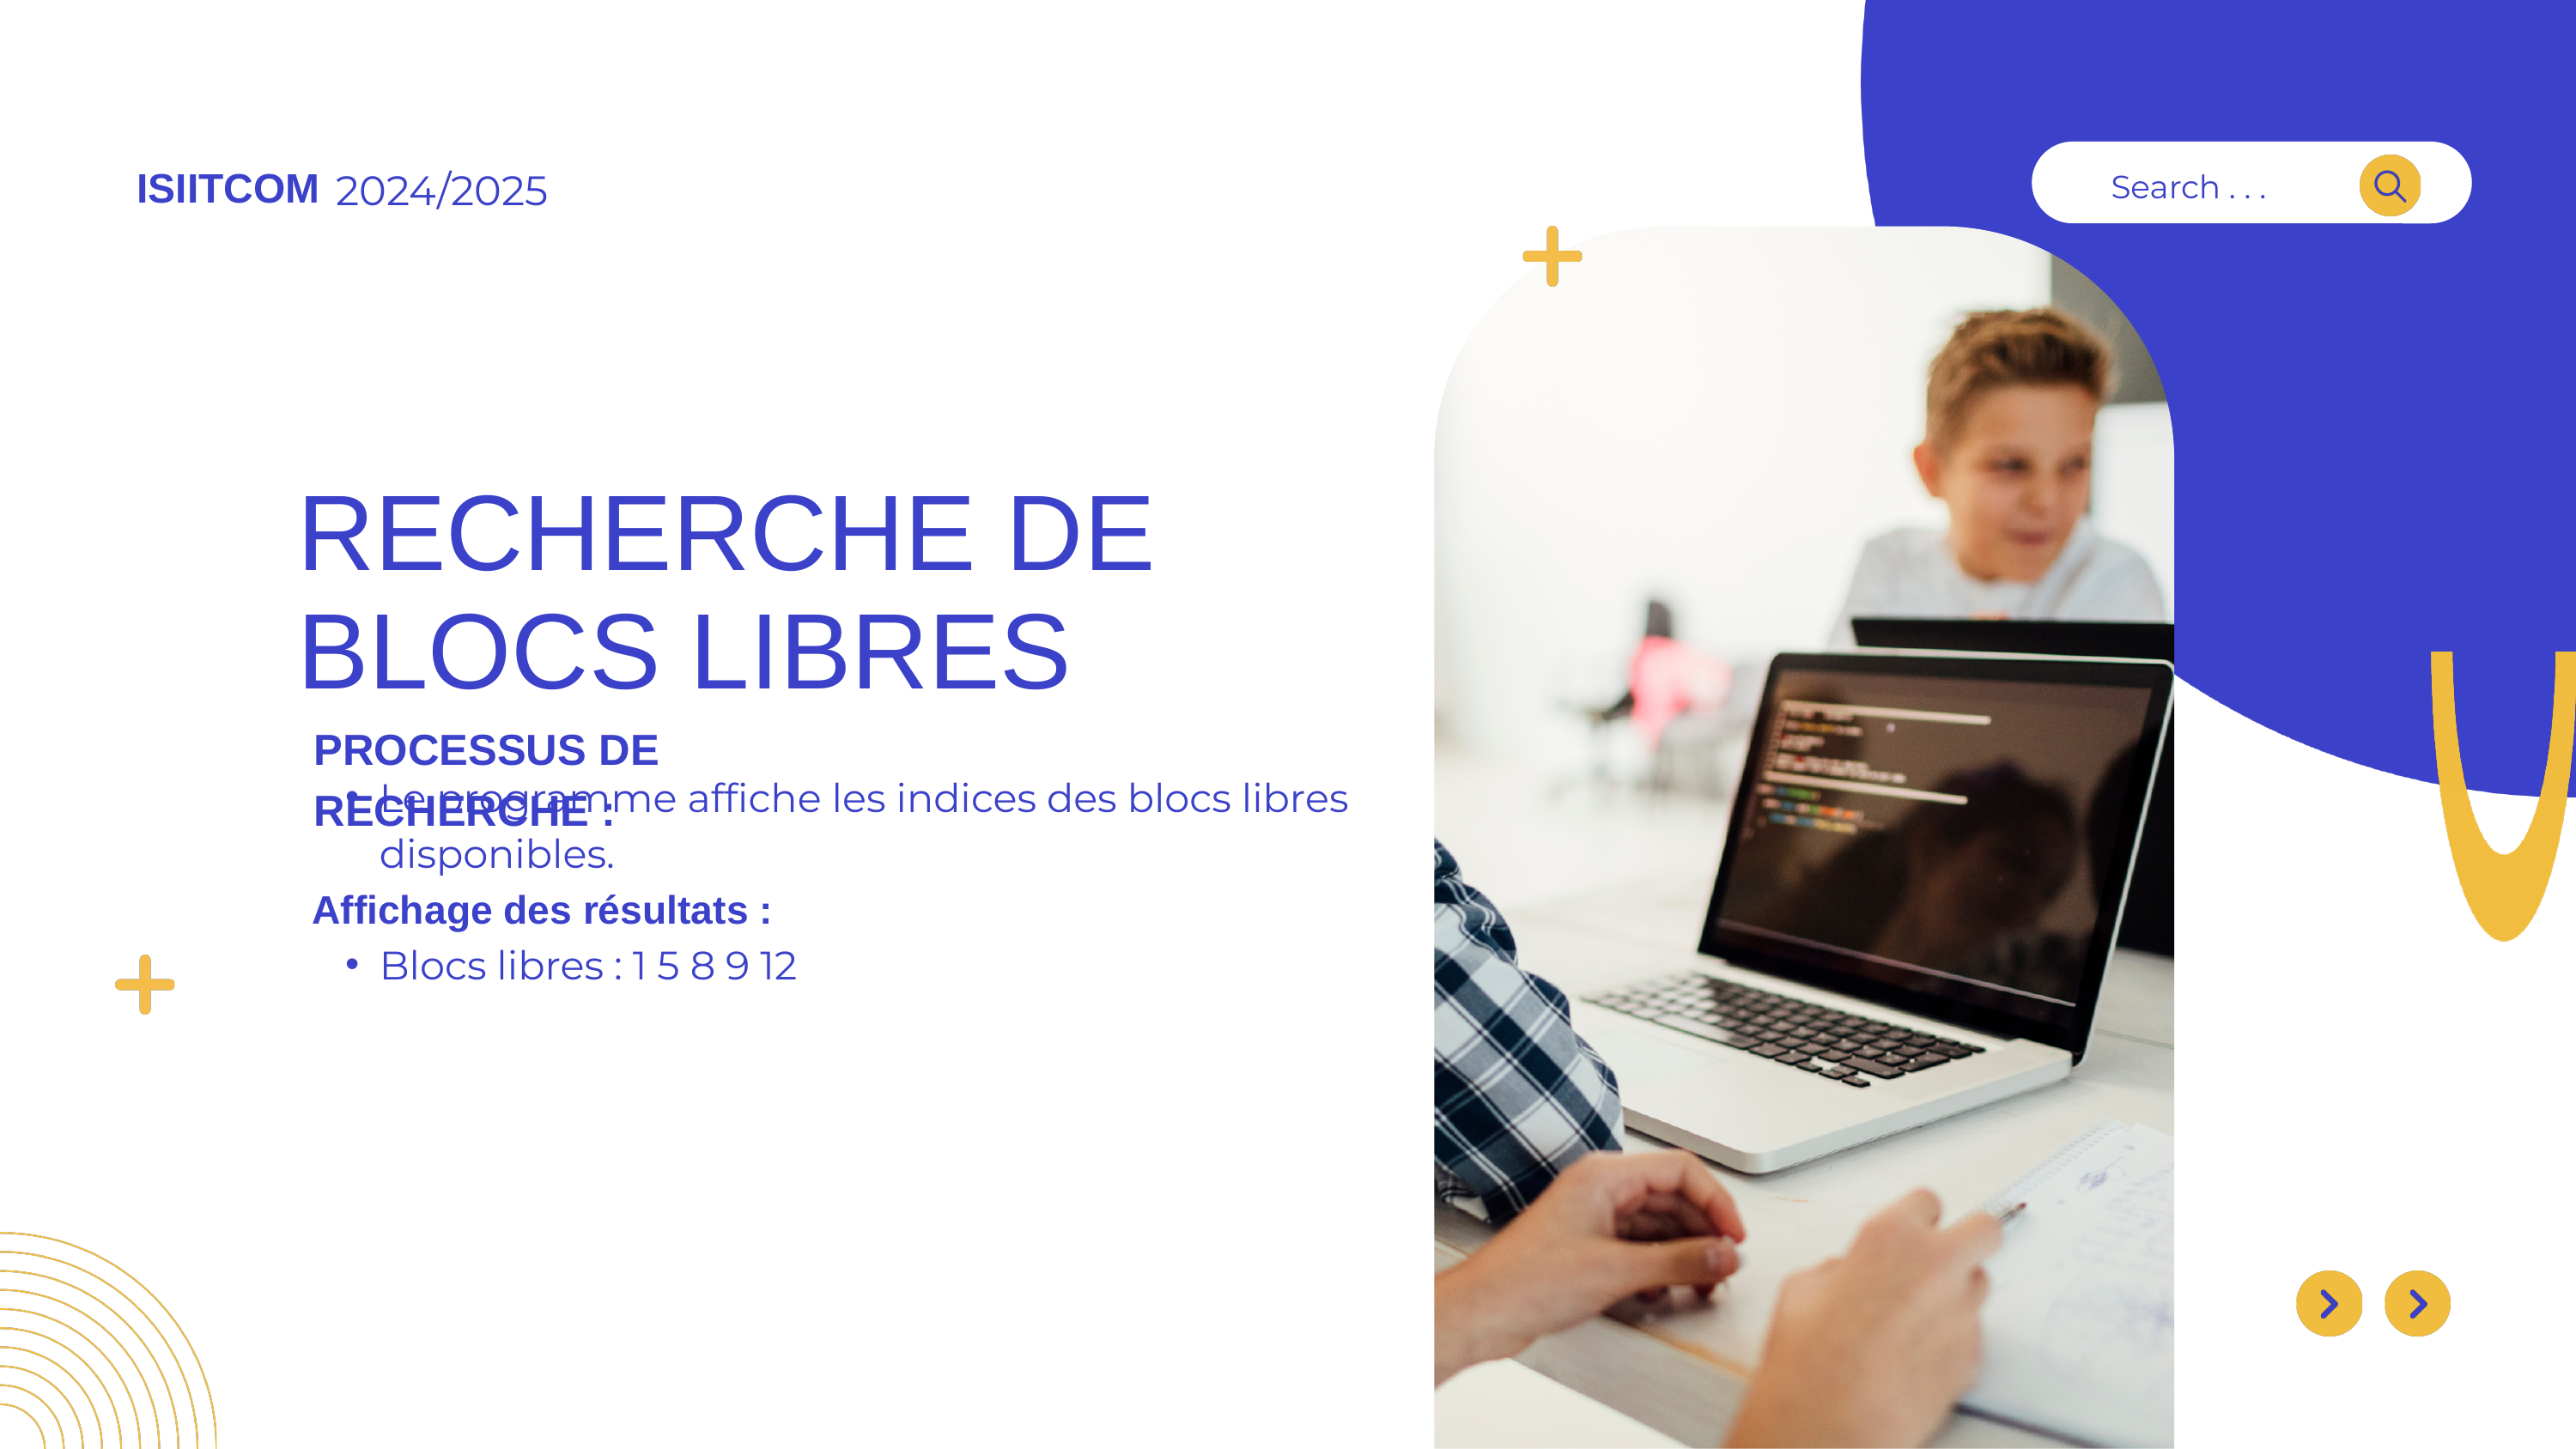

ISIITCOM

2024/2025
Search . . .

RECHERCHE DE BLOCS LIBRES
PROCESSUS DE RECHERCHE :

Le programme affiche les indices des blocs libres disponibles.
Affichage des résultats :
Blocs libres : 1 5 8 9 12